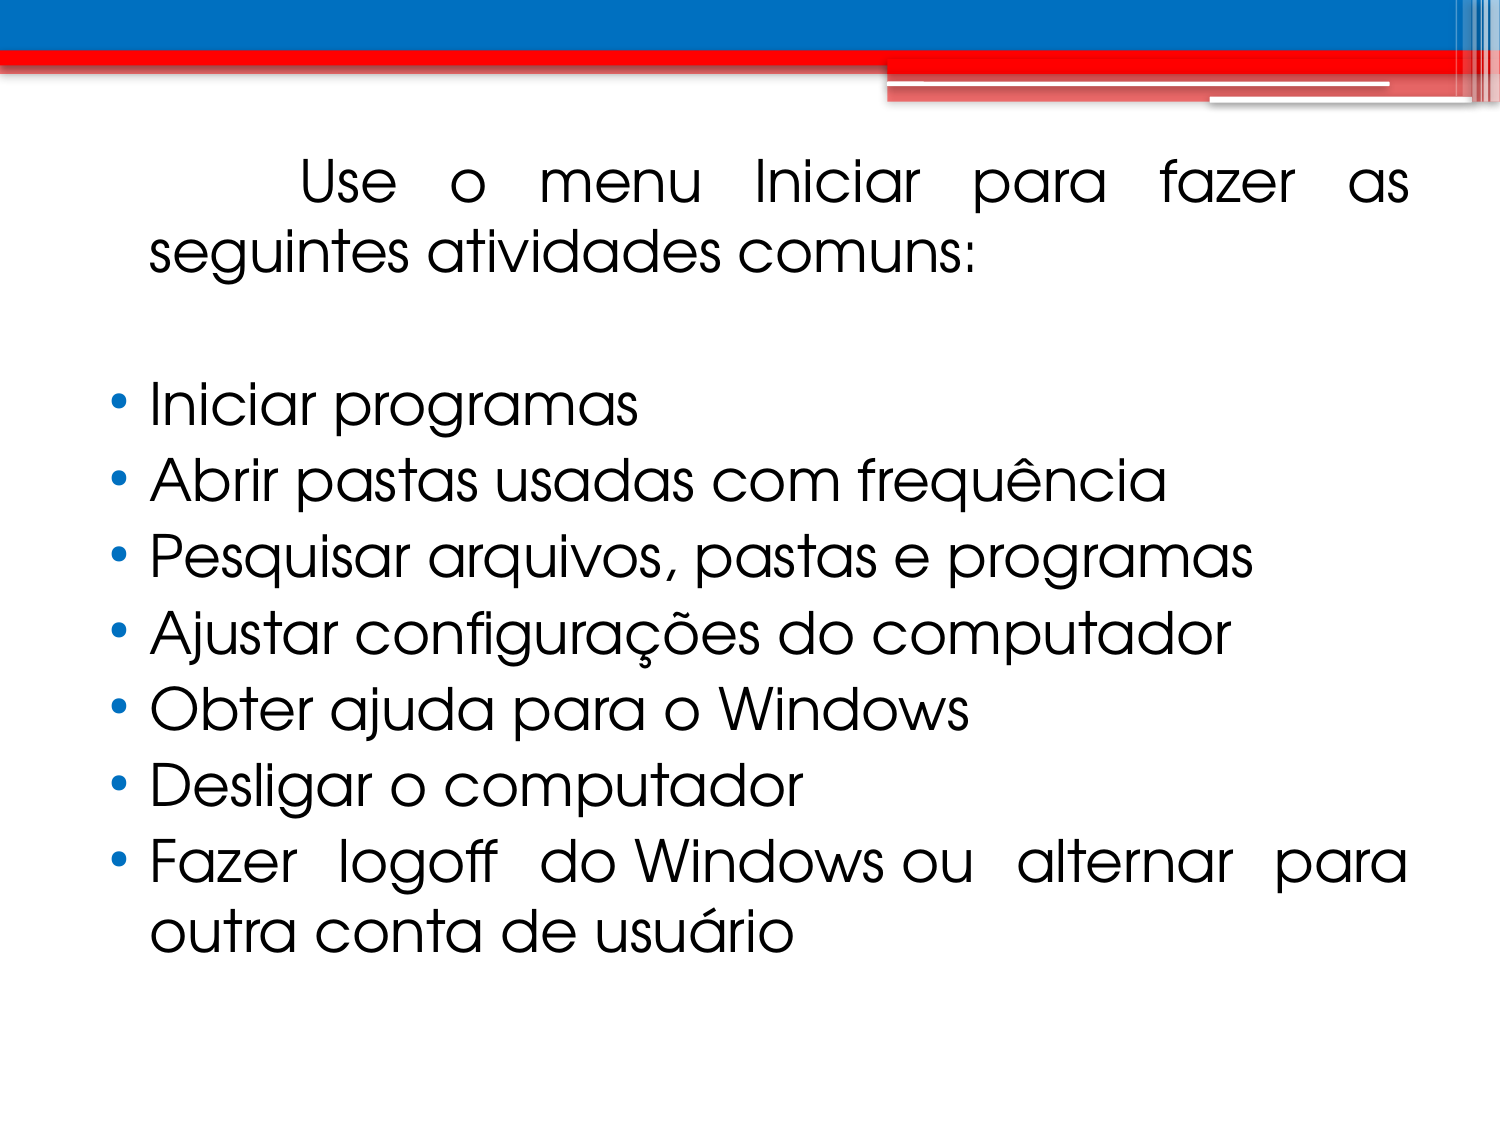

Use o menu Iniciar para fazer as seguintes atividades comuns:

Iniciar programas
Abrir pastas usadas com frequência
Pesquisar arquivos, pastas e programas
Ajustar configurações do computador
Obter ajuda para o Windows
Desligar o computador
Fazer logoff do Windows ou alternar para outra conta de usuário